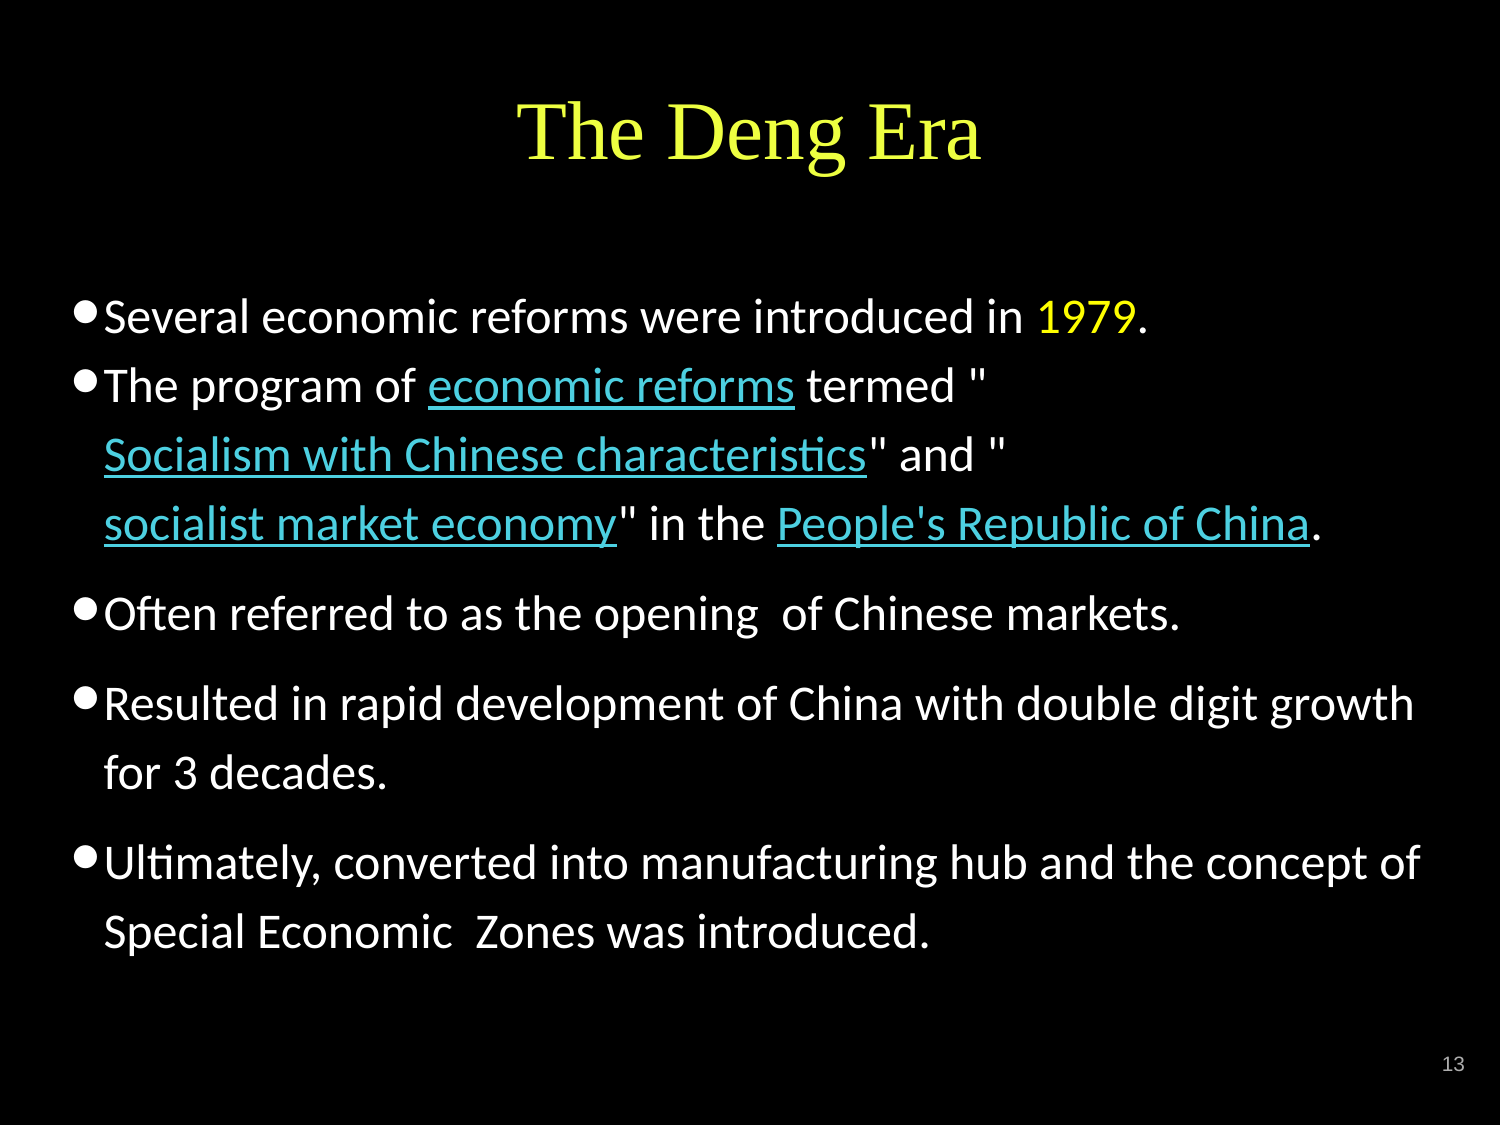

# The Deng Era
Several economic reforms were introduced in 1979.
The program of economic reforms termed "Socialism with Chinese characteristics" and "socialist market economy" in the People's Republic of China.
Often referred to as the opening  of Chinese markets.
Resulted in rapid development of China with double digit growth  for 3 decades.
Ultimately, converted into manufacturing hub and the concept of Special Economic  Zones was introduced.

13